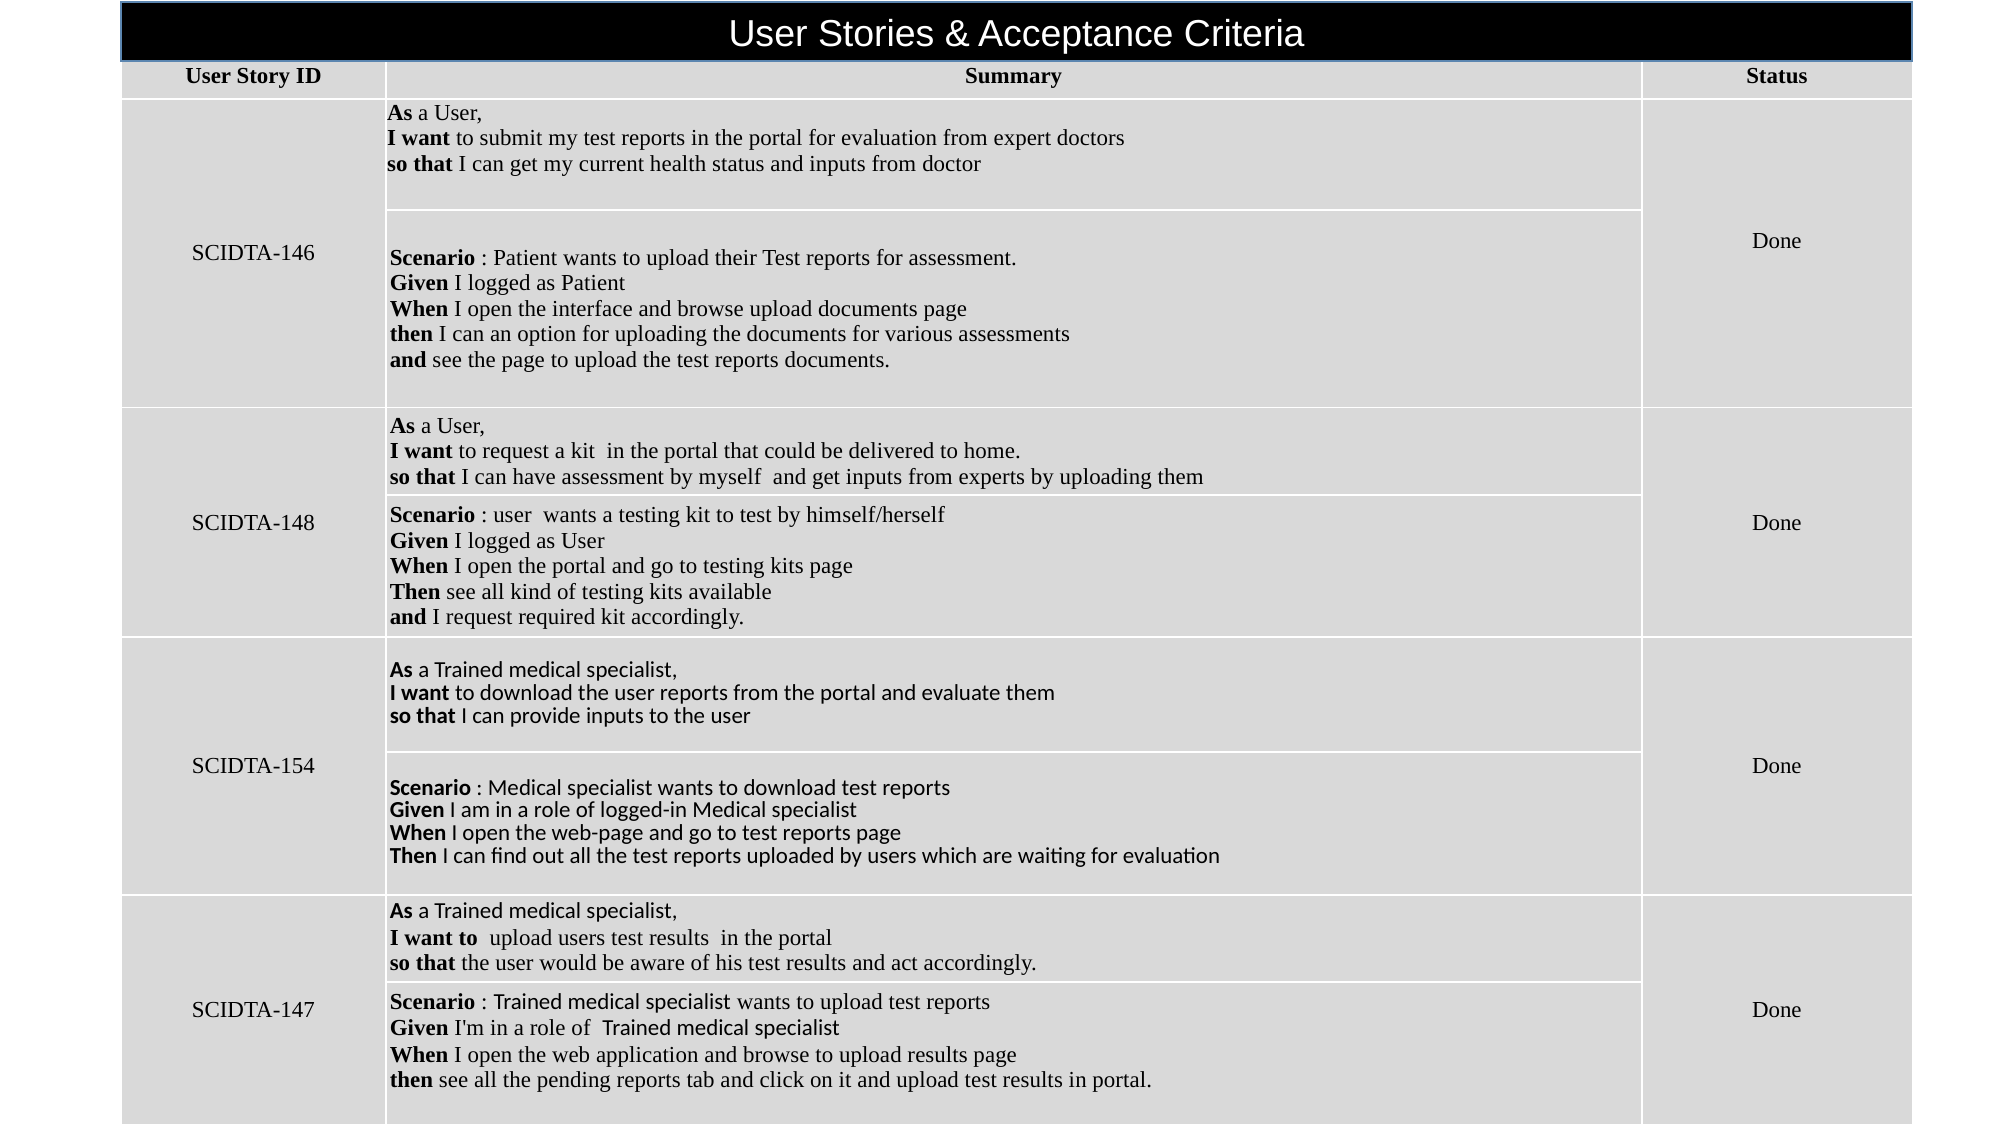

User Stories & Acceptance Criteria
| User Story ID | Summary | Status |
| --- | --- | --- |
| SCIDTA-146 | As a User, I want to submit my test reports in the portal for evaluation from expert doctors so that I can get my current health status and inputs from doctor | Done |
|  | Scenario : Patient wants to upload their Test reports for assessment. Given I logged as Patient When I open the interface and browse upload documents page then I can an option for uploading the documents for various assessments and see the page to upload the test reports documents. |  |
| SCIDTA-148 | As a User, I want to request a kit in the portal that could be delivered to home. so that I can have assessment by myself and get inputs from experts by uploading them | Done |
|  | Scenario : user wants a testing kit to test by himself/herself Given I logged as User When I open the portal and go to testing kits page Then see all kind of testing kits available and I request required kit accordingly. |  |
| SCIDTA-154 | As a Trained medical specialist, I want to download the user reports from the portal and evaluate them so that I can provide inputs to the user | Done |
|  | Scenario : Medical specialist wants to download test reports Given I am in a role of logged-in Medical specialist When I open the web-page and go to test reports page Then I can find out all the test reports uploaded by users which are waiting for evaluation |  |
| SCIDTA-147 | As a Trained medical specialist, I want to upload users test results in the portal so that the user would be aware of his test results and act accordingly. | Done |
|  | Scenario : Trained medical specialist wants to upload test reports Given I'm in a role of Trained medical specialist When I open the web application and browse to upload results page then see all the pending reports tab and click on it and upload test results in portal. |  |